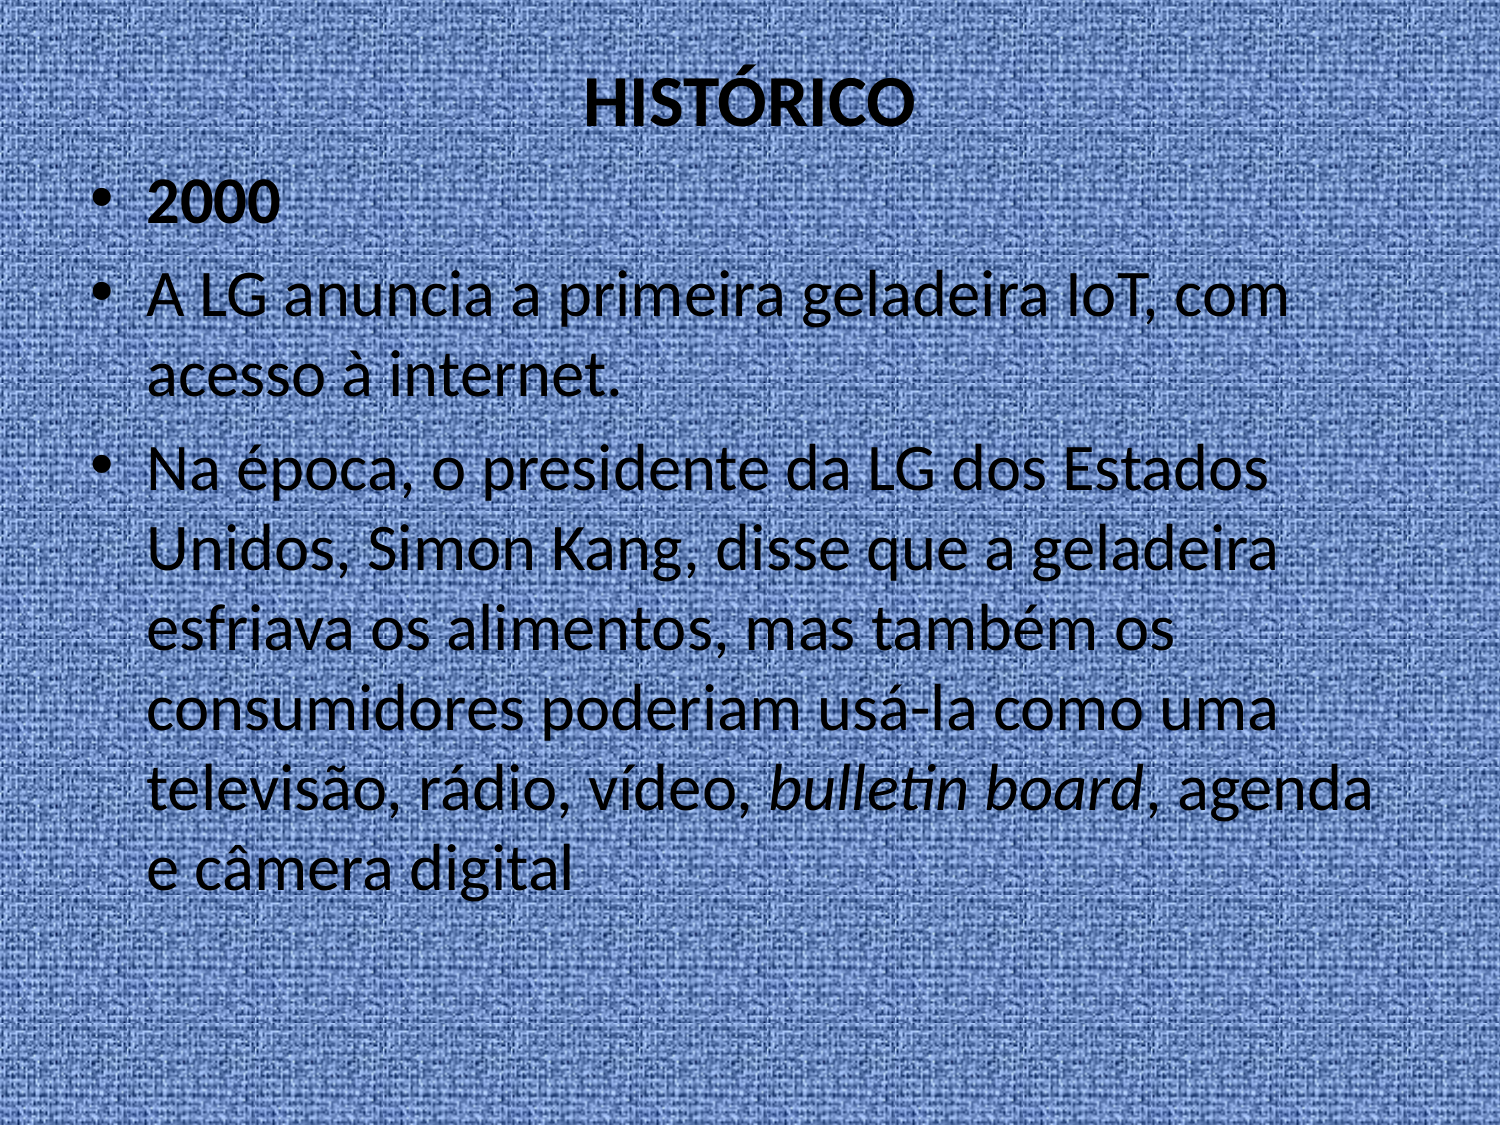

# HISTÓRICO
2000
A LG anuncia a primeira geladeira IoT, com acesso à internet.
Na época, o presidente da LG dos Estados Unidos, Simon Kang, disse que a geladeira esfriava os alimentos, mas também os consumidores poderiam usá-la como uma televisão, rádio, vídeo, bulletin board, agenda e câmera digital